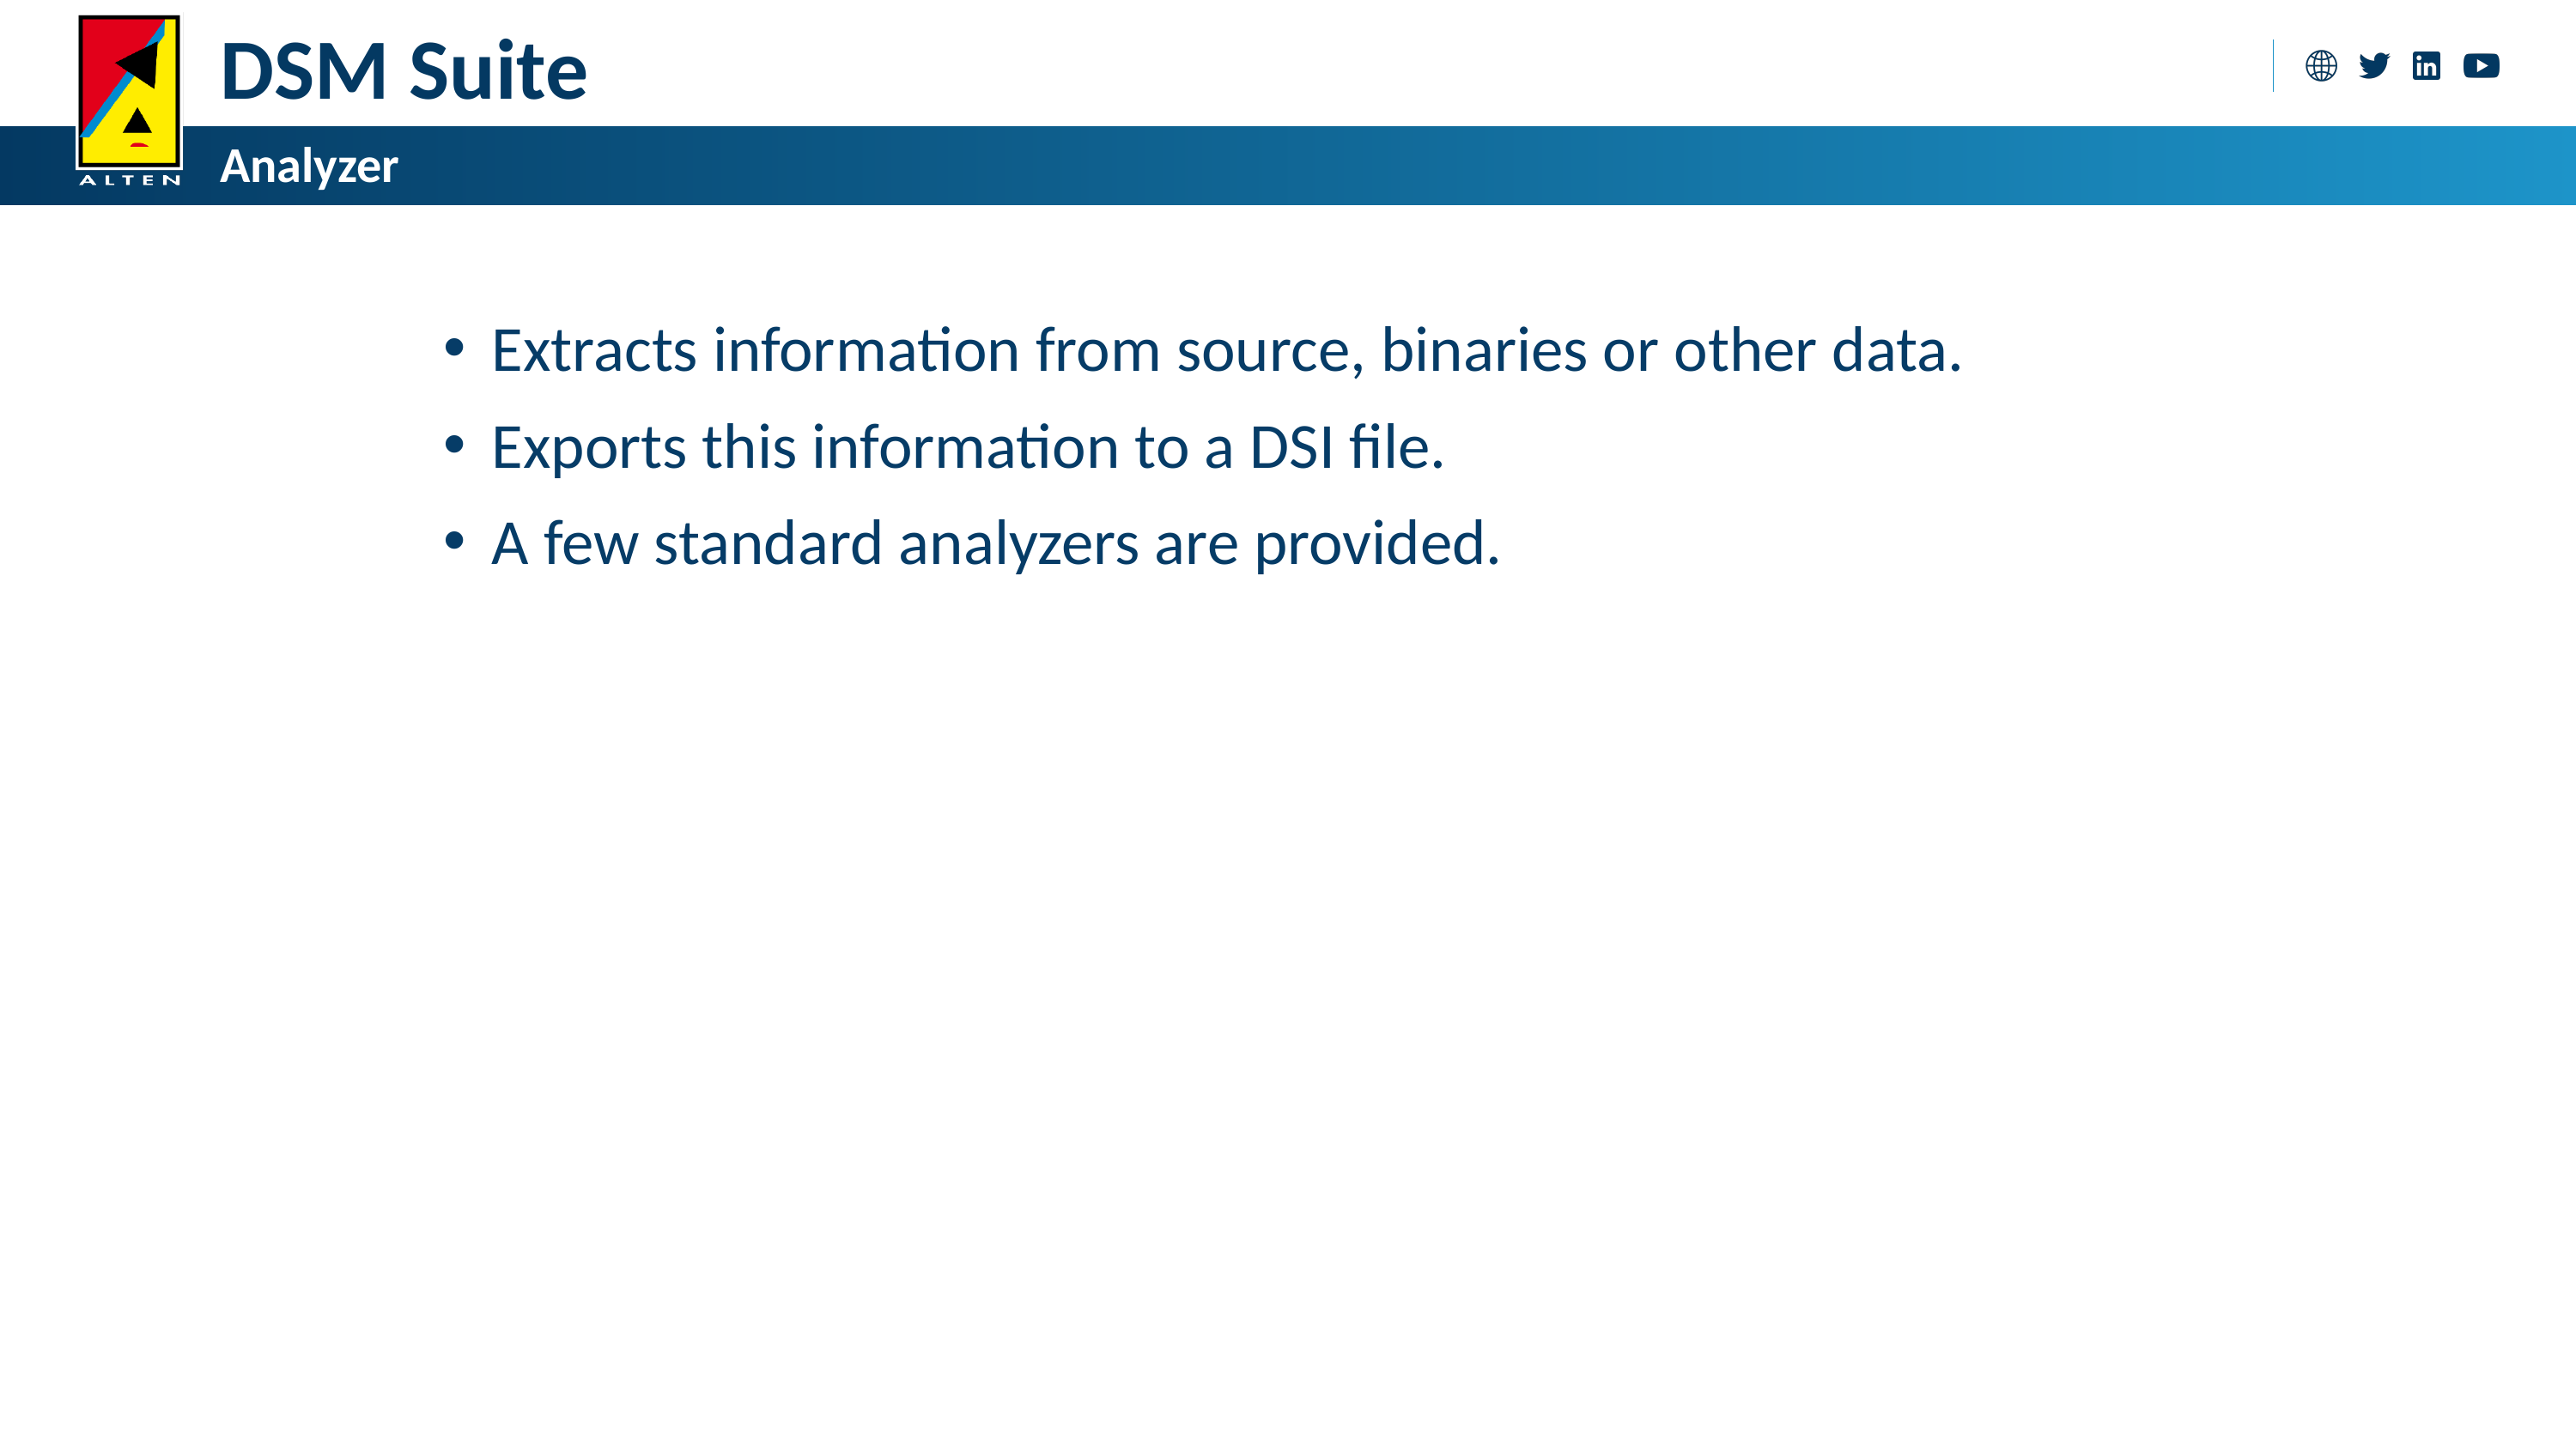

DSM Suite
Analyzer
Extracts information from source, binaries or other data.
Exports this information to a DSI file.
A few standard analyzers are provided.